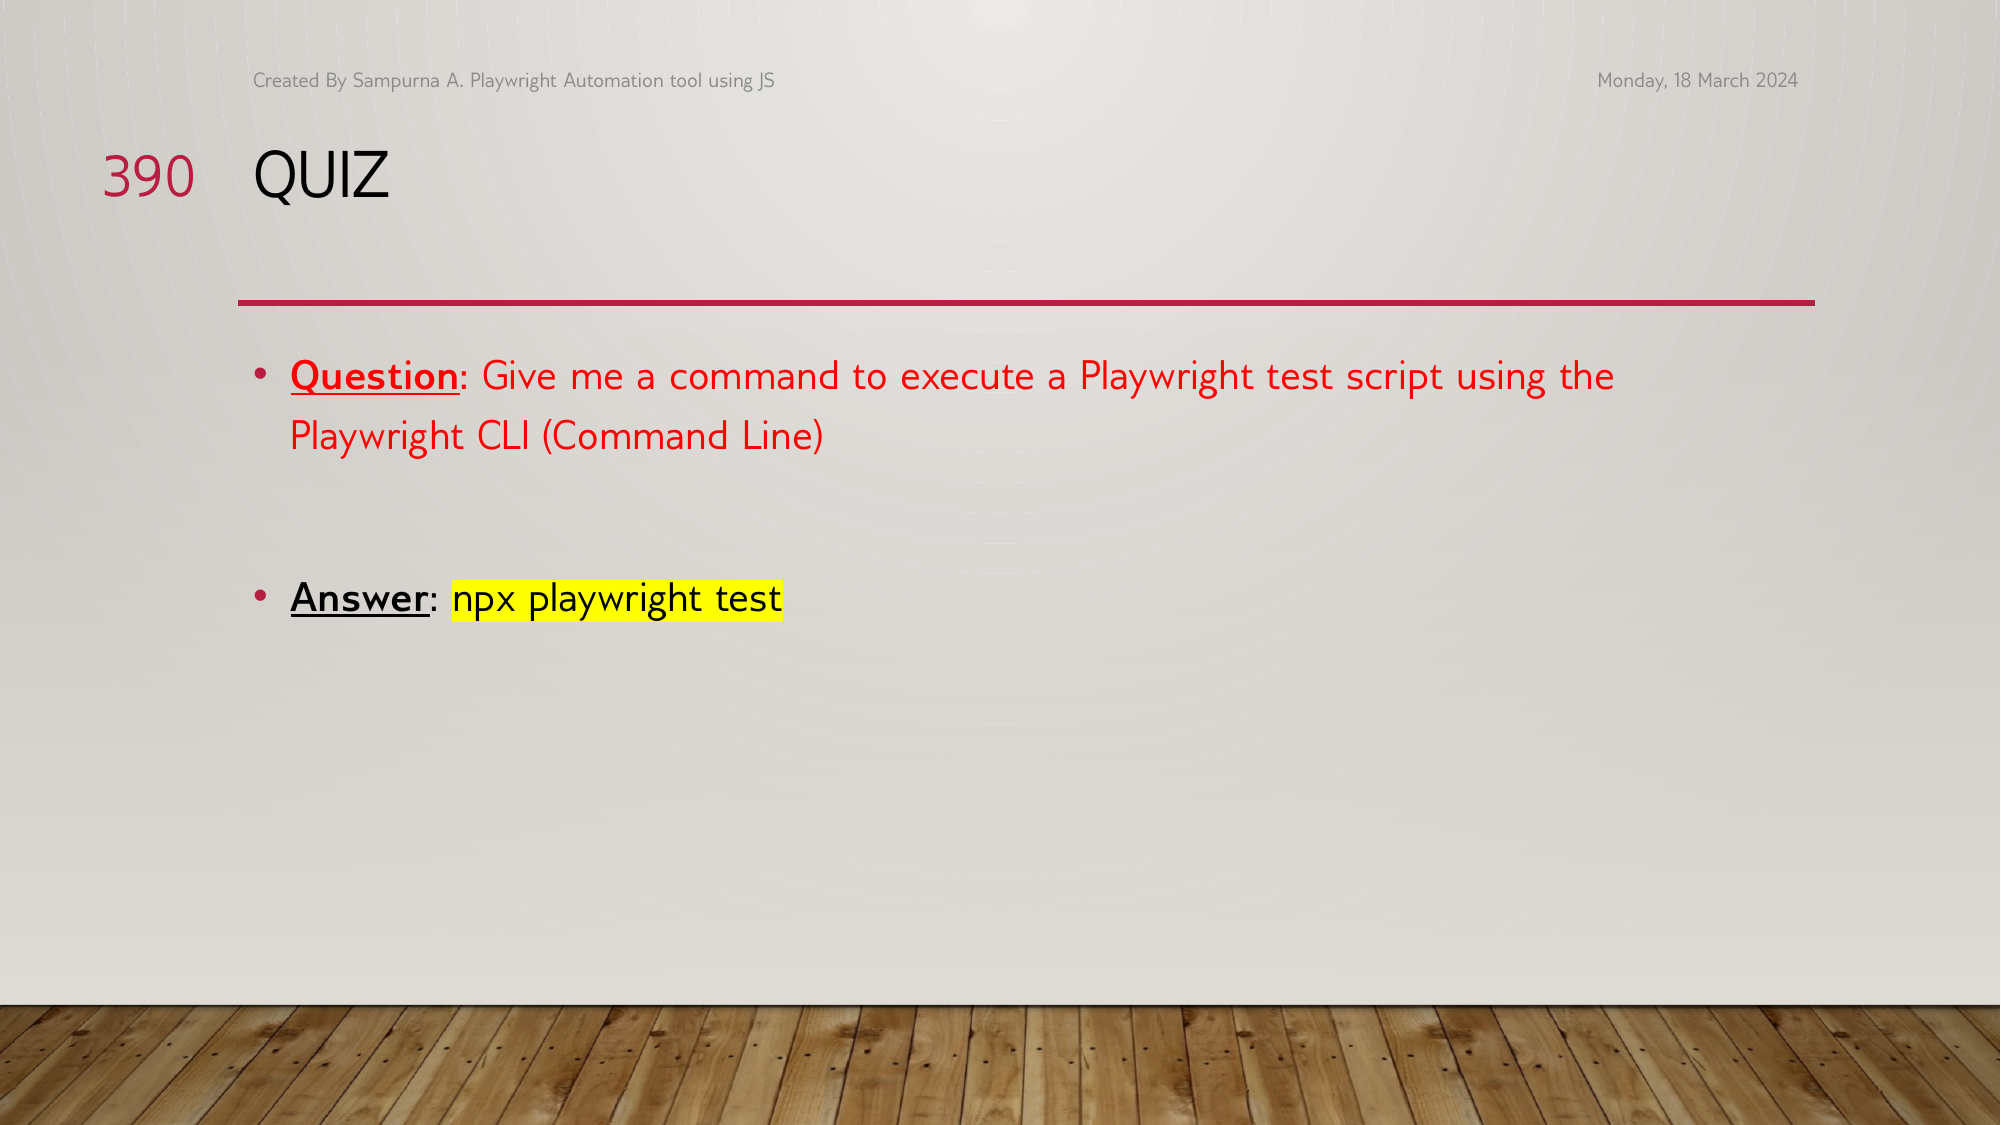

Created By Sampurna A. Playwright Automation tool using JS
Monday, 18 March 2024
390
# Quiz
Question: Give me a command to execute a Playwright test script using the Playwright CLI (Command Line)

Answer: npx playwright test